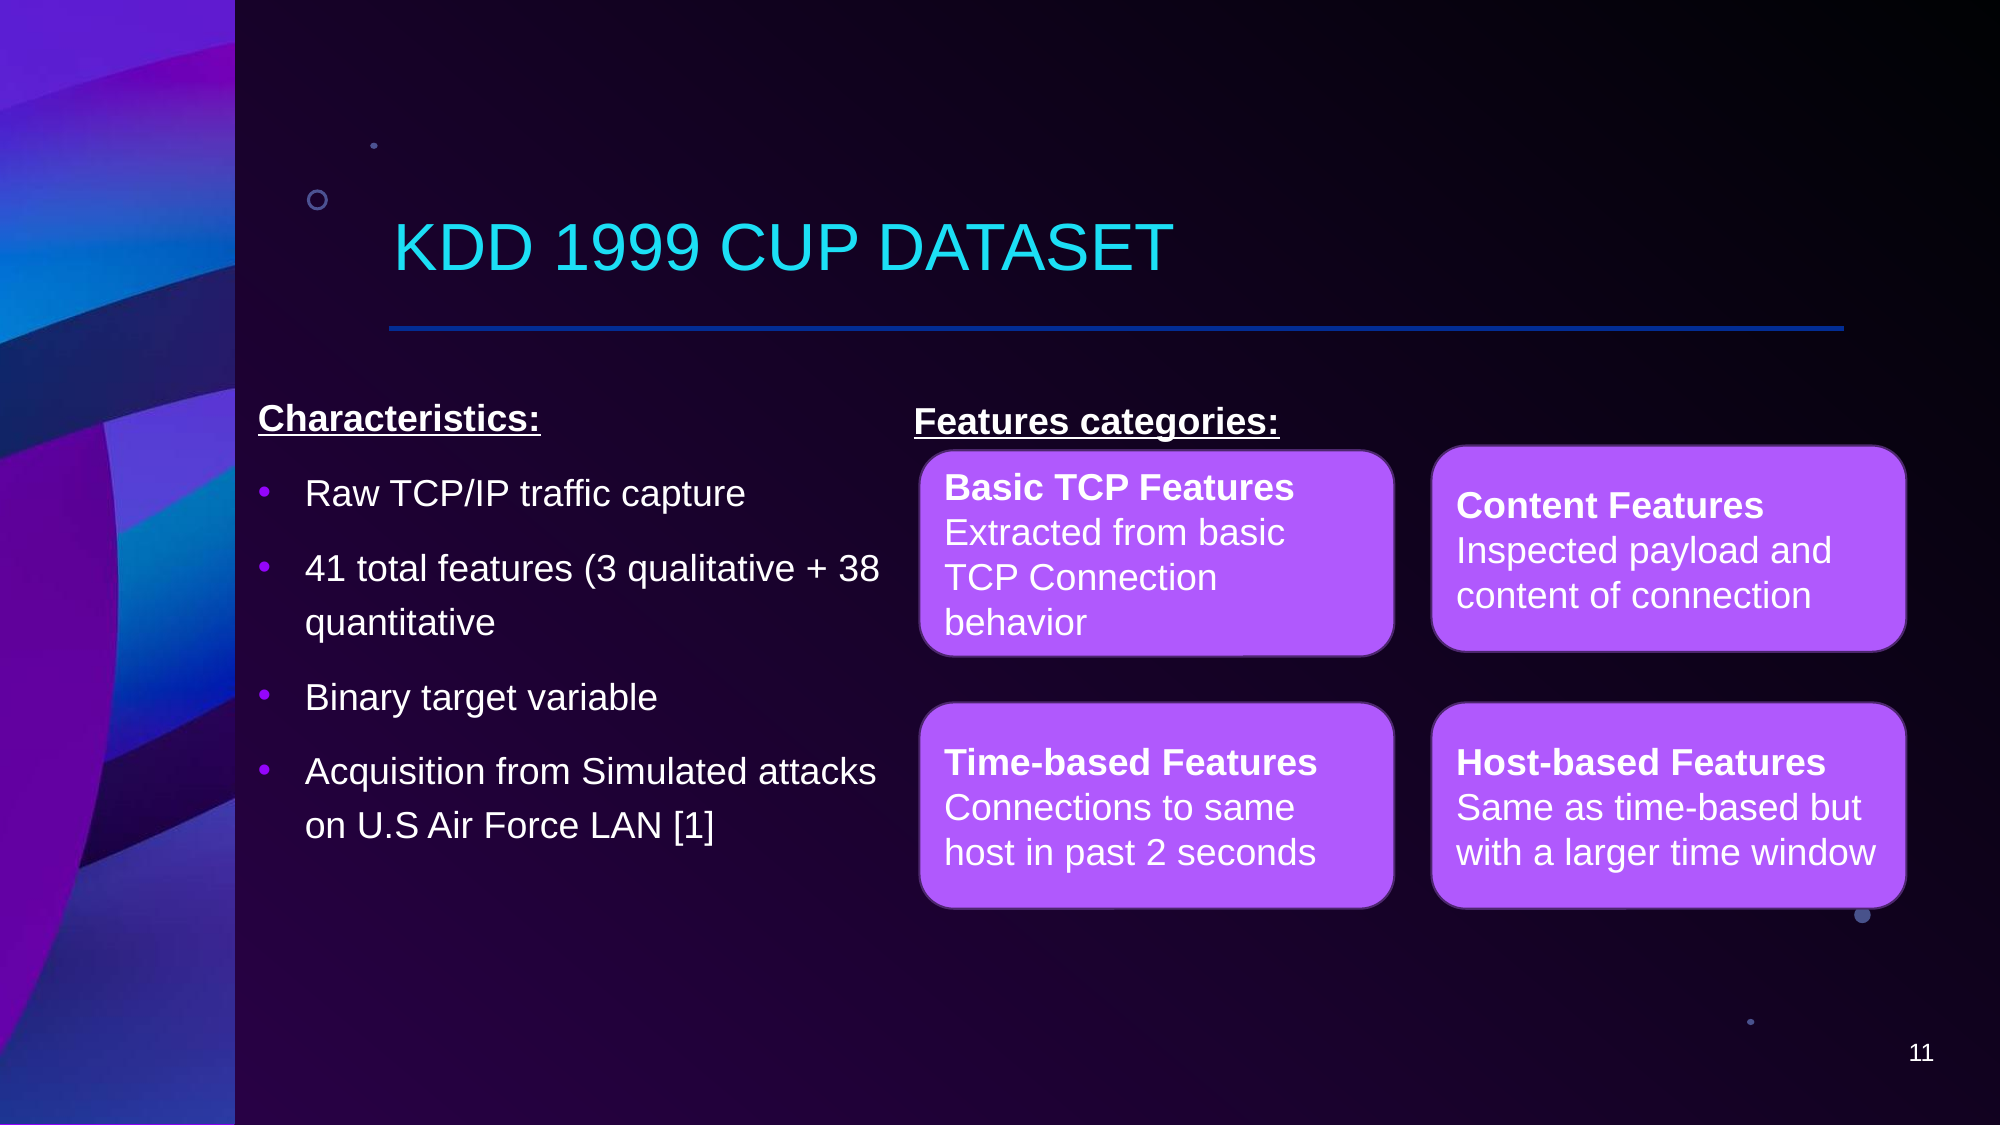

# KDD 1999 Cup Dataset
Characteristics:
Raw TCP/IP traffic capture
41 total features (3 qualitative + 38 quantitative
Binary target variable
Acquisition from Simulated attacks on U.S Air Force LAN [1]
Features categories:
Content Features
Inspected payload and content of connection
Basic TCP Features
Extracted from basic TCP Connection behavior
Time-based Features
Connections to same host in past 2 seconds
Host-based Features
Same as time-based but with a larger time window
11